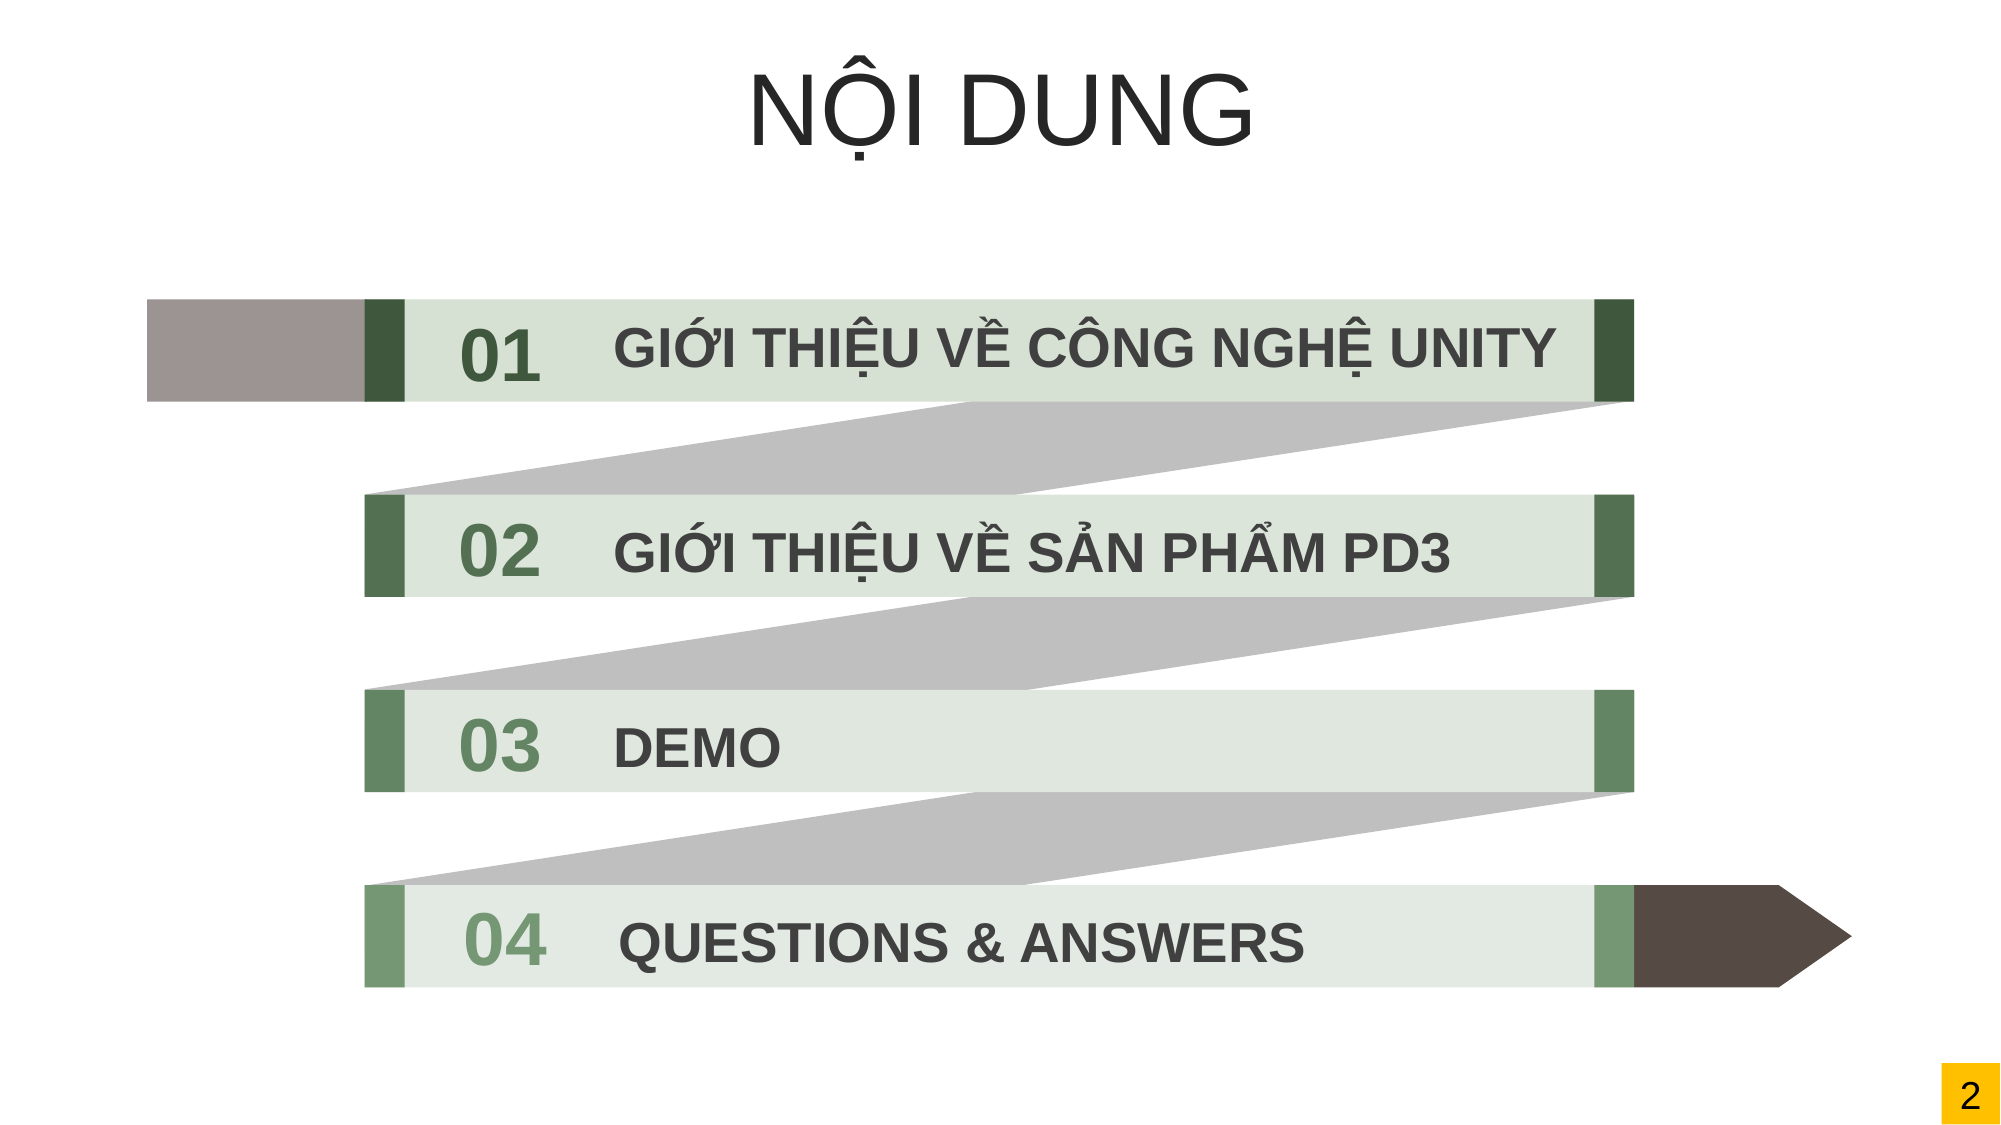

NỘI DUNG
01

GIỚI THIỆU VỀ CÔNG NGHỆ UNITY
02
GIỚI THIỆU VỀ SẢN PHẨM PD3
03
DEMO
04
QUESTIONS & ANSWERS
2